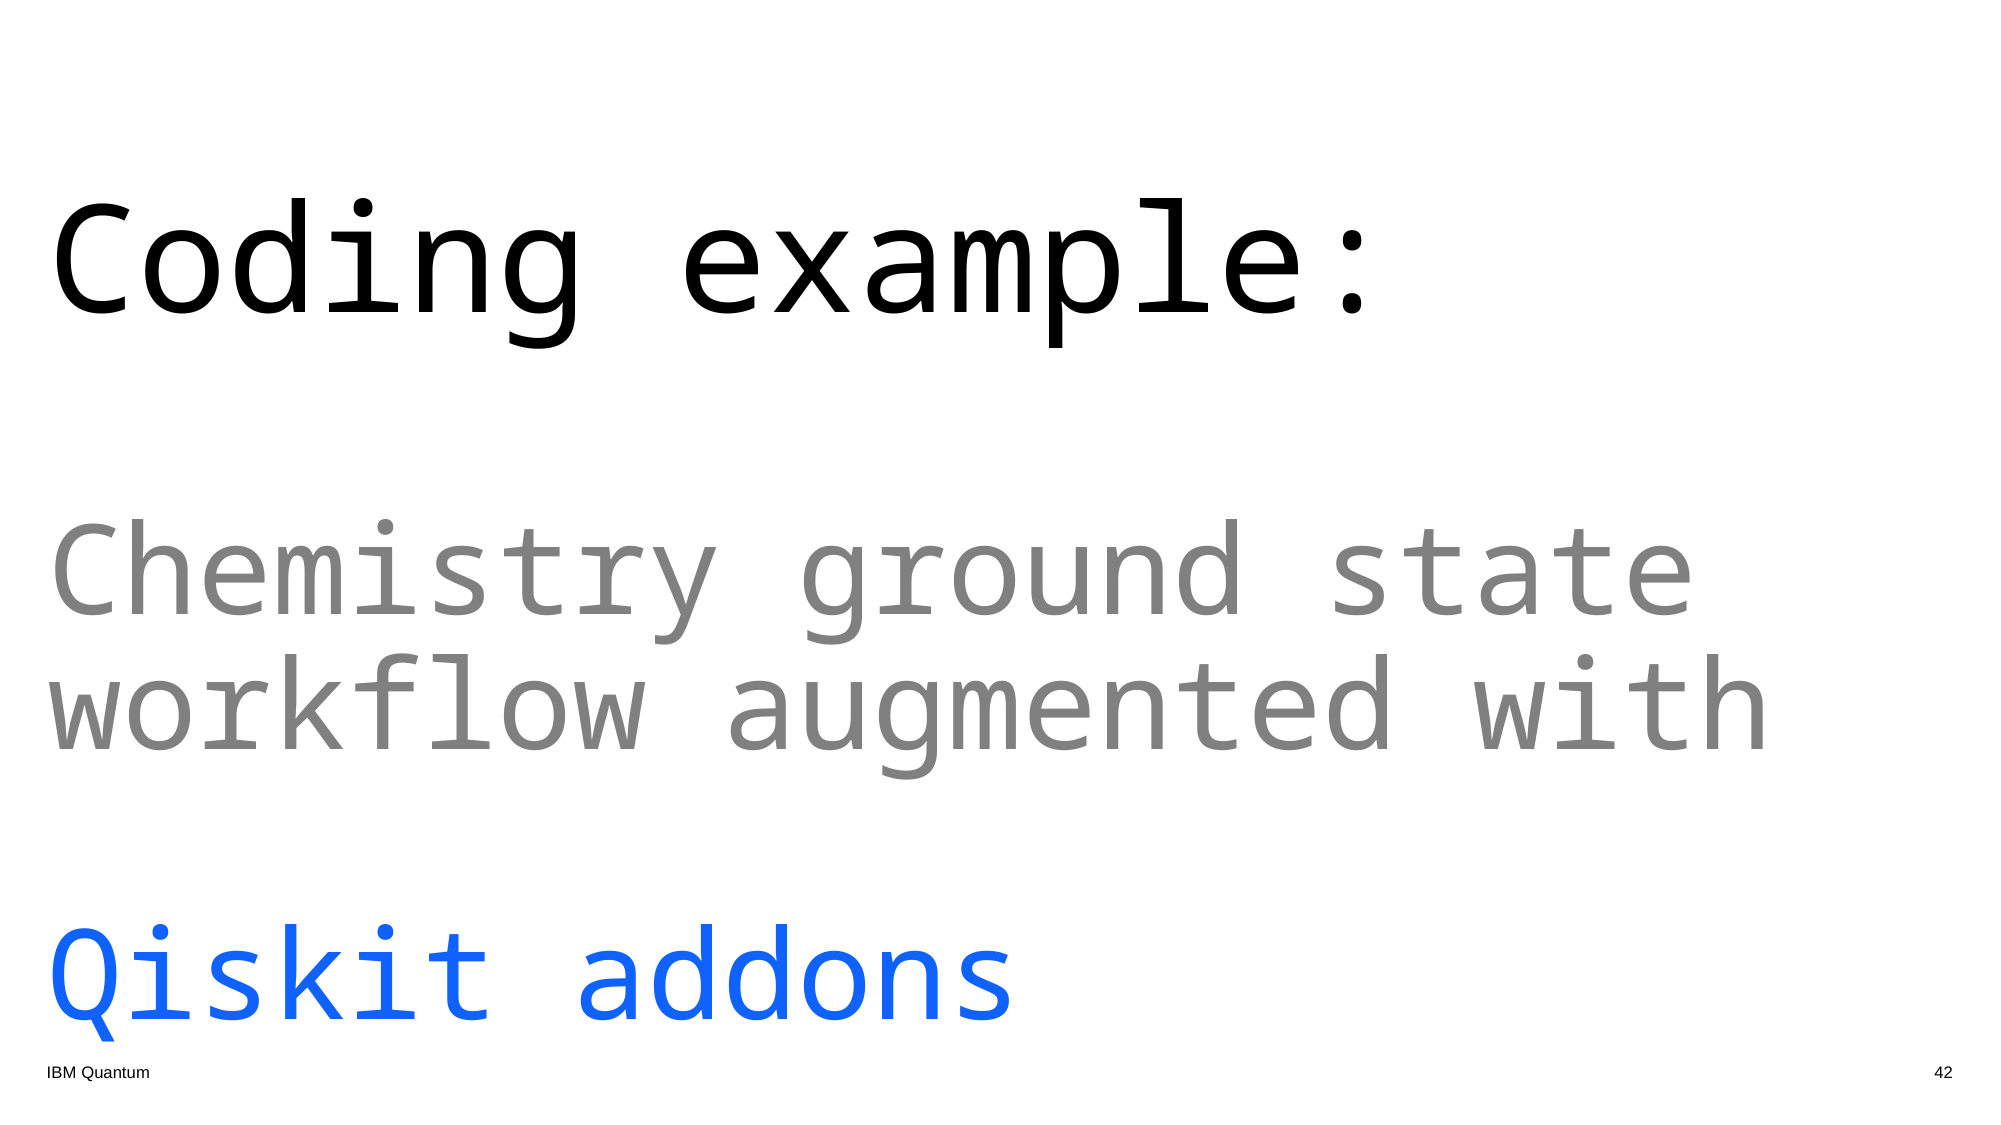

# Coding example: Chemistry ground state workflow augmented with Qiskit addons
IBM Quantum
42